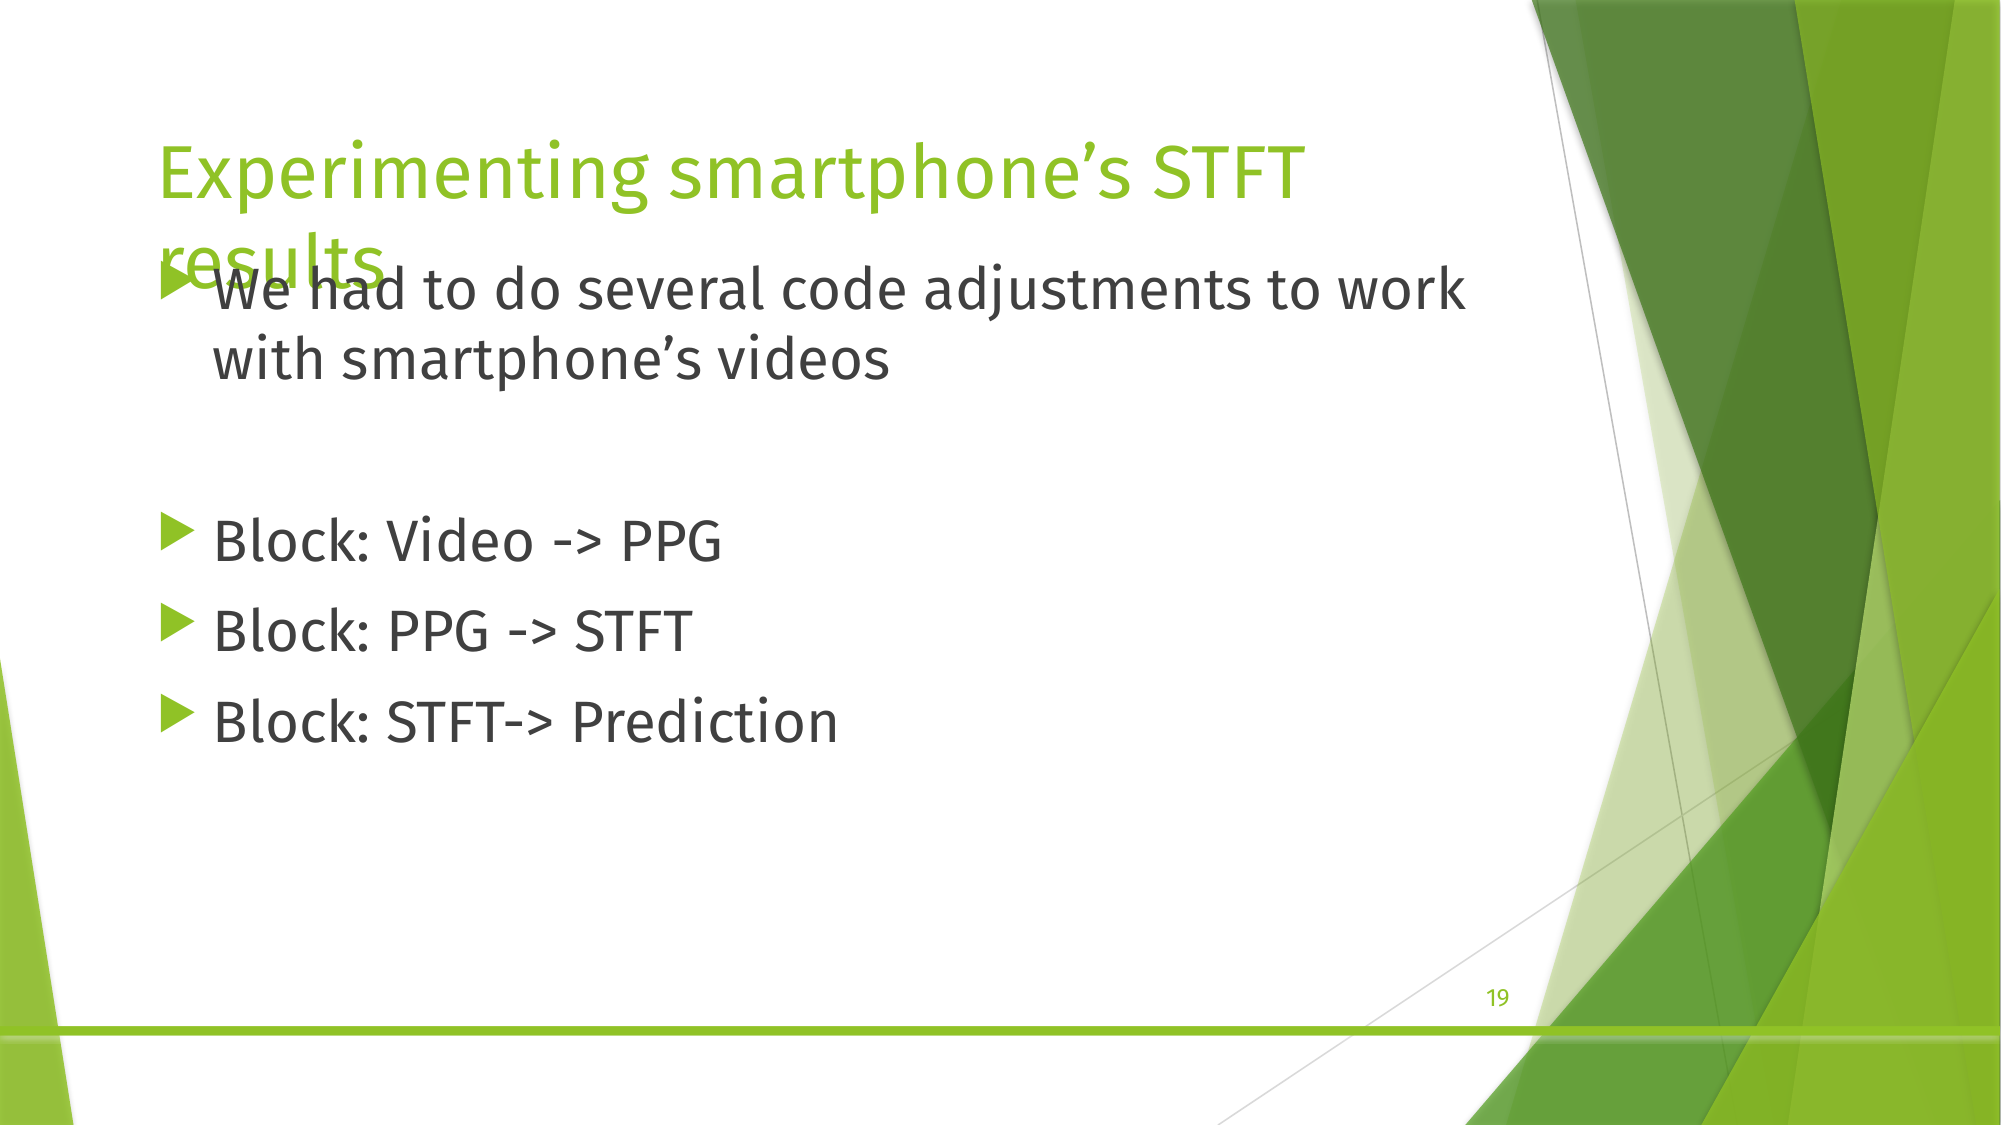

Experimenting smartphone’s STFT results
We had to do several code adjustments to work with smartphone’s videos

Block: Video -> PPG
Block: PPG -> STFT
Block: STFT-> Prediction
19